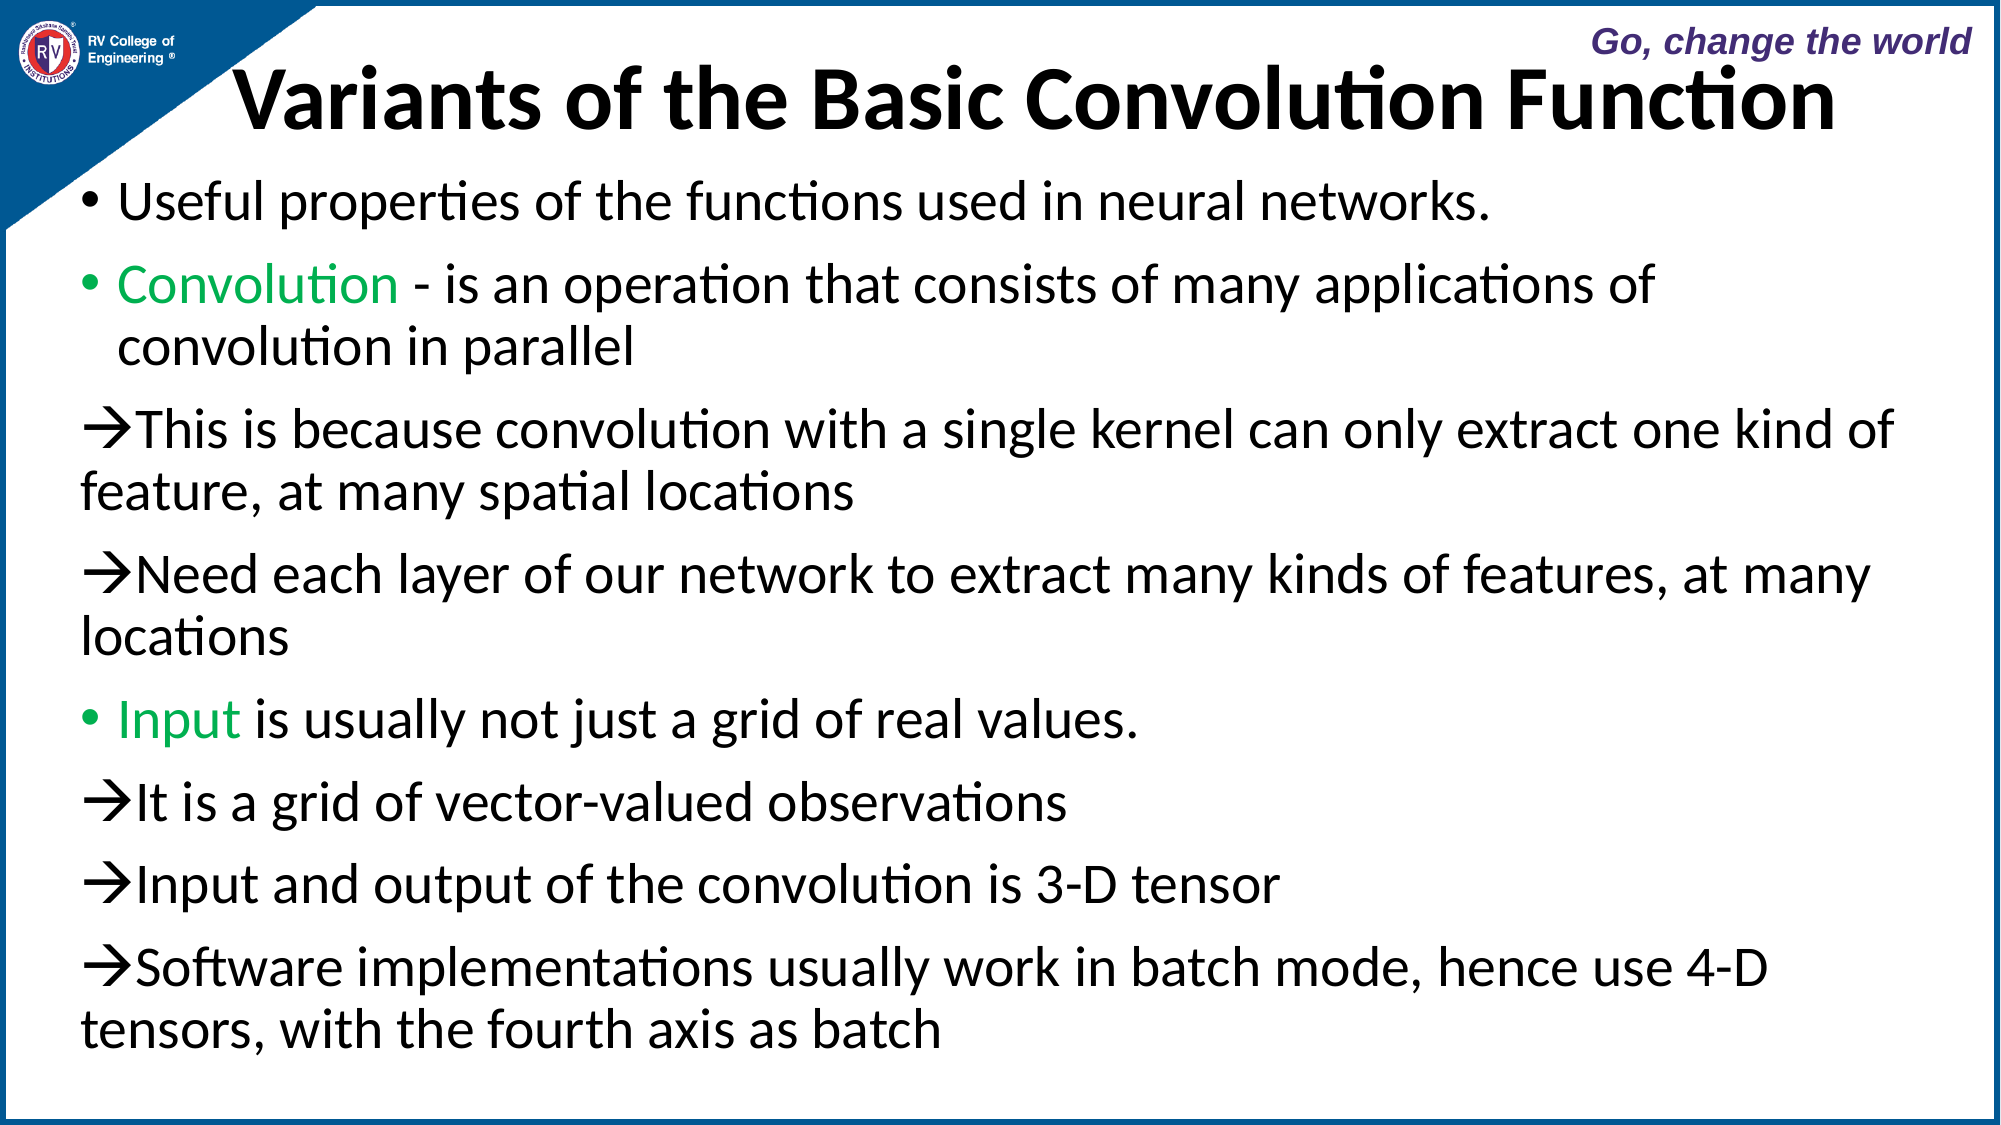

# Variants of the Basic Convolution Function
Useful properties of the functions used in neural networks.
Convolution - is an operation that consists of many applications of convolution in parallel
🡪This is because convolution with a single kernel can only extract one kind of feature, at many spatial locations
🡪Need each layer of our network to extract many kinds of features, at many locations
Input is usually not just a grid of real values.
🡪It is a grid of vector-valued observations
🡪Input and output of the convolution is 3-D tensor
🡪Software implementations usually work in batch mode, hence use 4-D tensors, with the fourth axis as batch